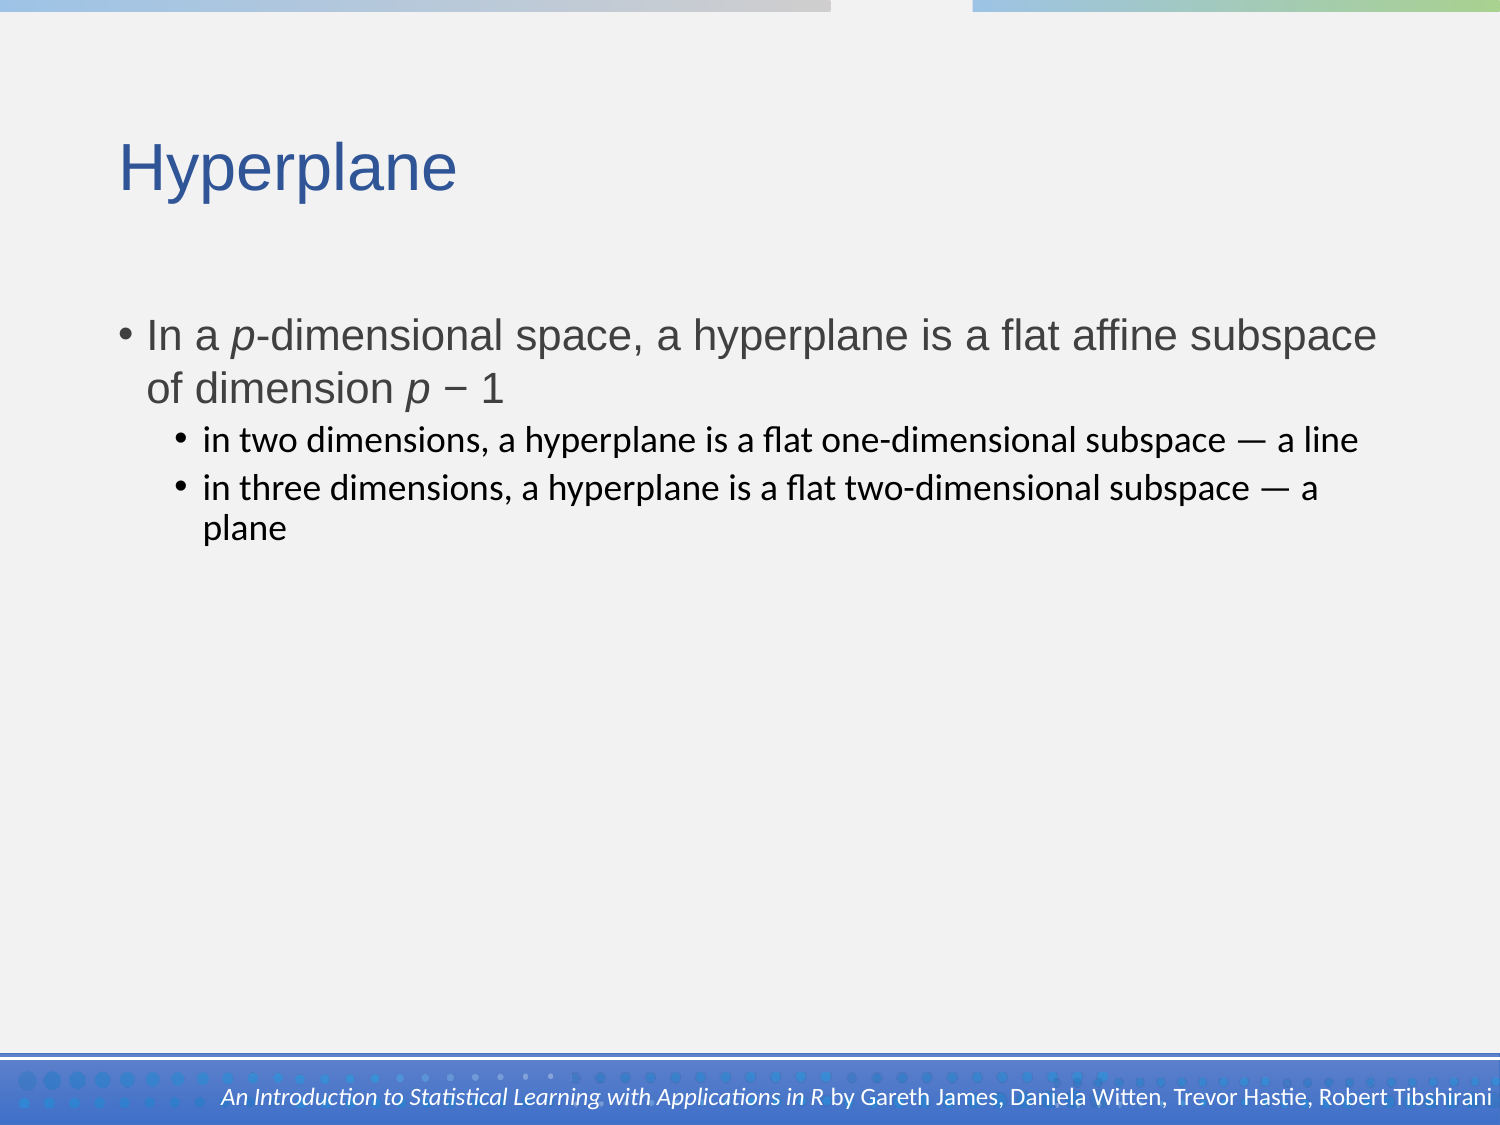

# Hyperplane
In a p-dimensional space, a hyperplane is a flat affine subspace of dimension p − 1
in two dimensions, a hyperplane is a flat one-dimensional subspace — a line
in three dimensions, a hyperplane is a flat two-dimensional subspace — a plane
 An Introduction to Statistical Learning with Applications in R by Gareth James, Daniela Witten, Trevor Hastie, Robert Tibshirani